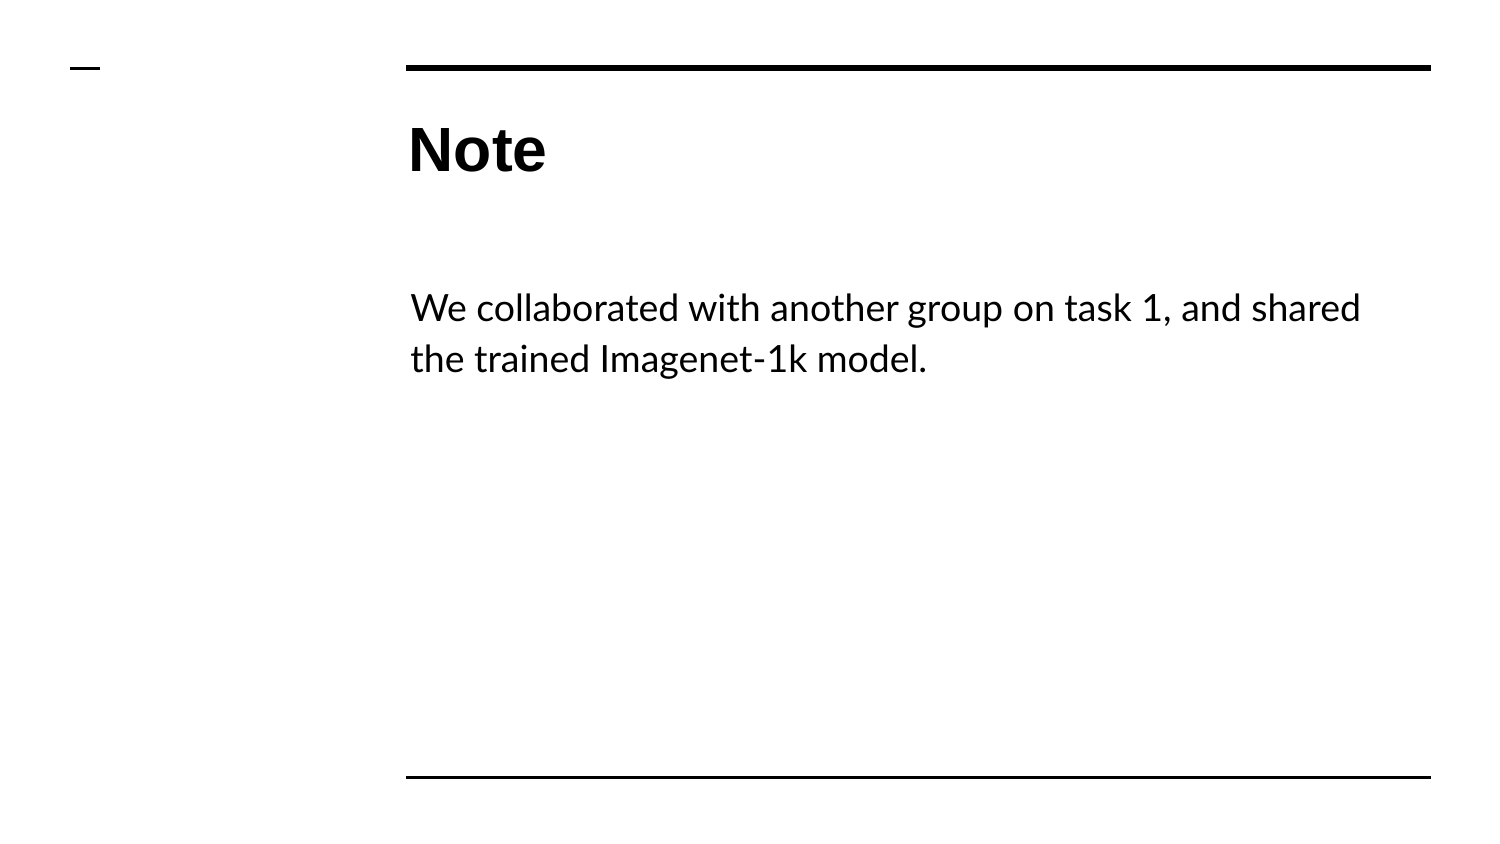

# Note
We collaborated with another group on task 1, and shared the trained Imagenet-1k model.